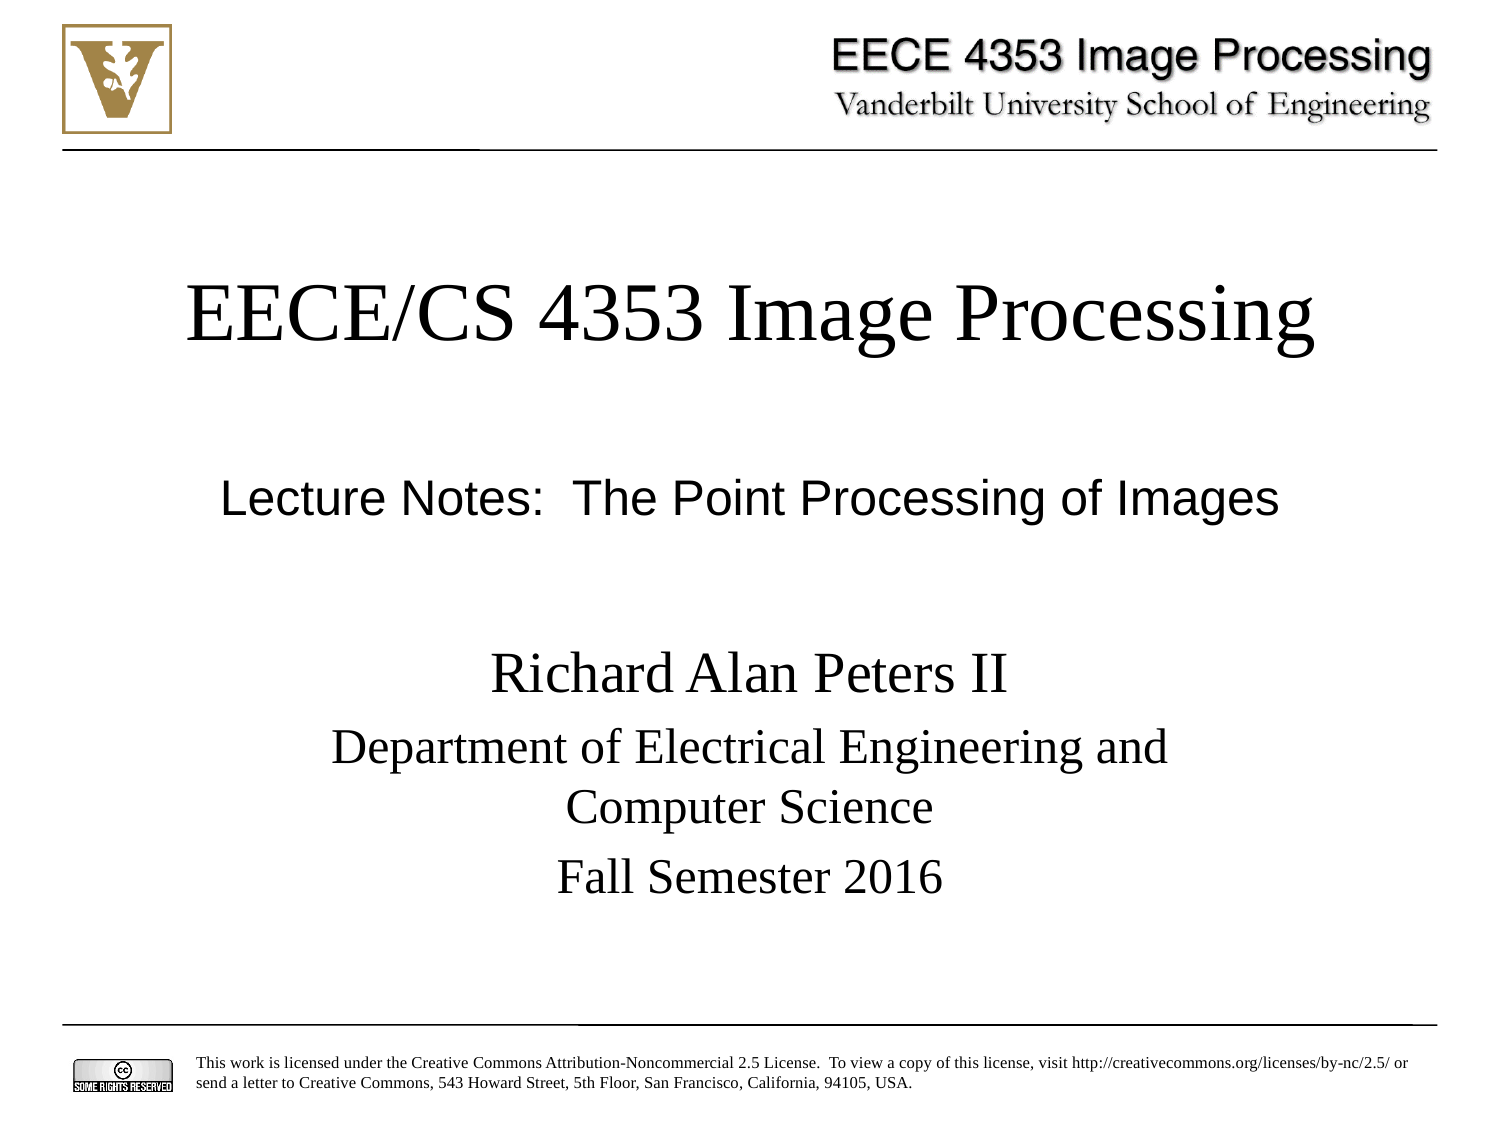

Lecture Notes:  The Point Processing of Images